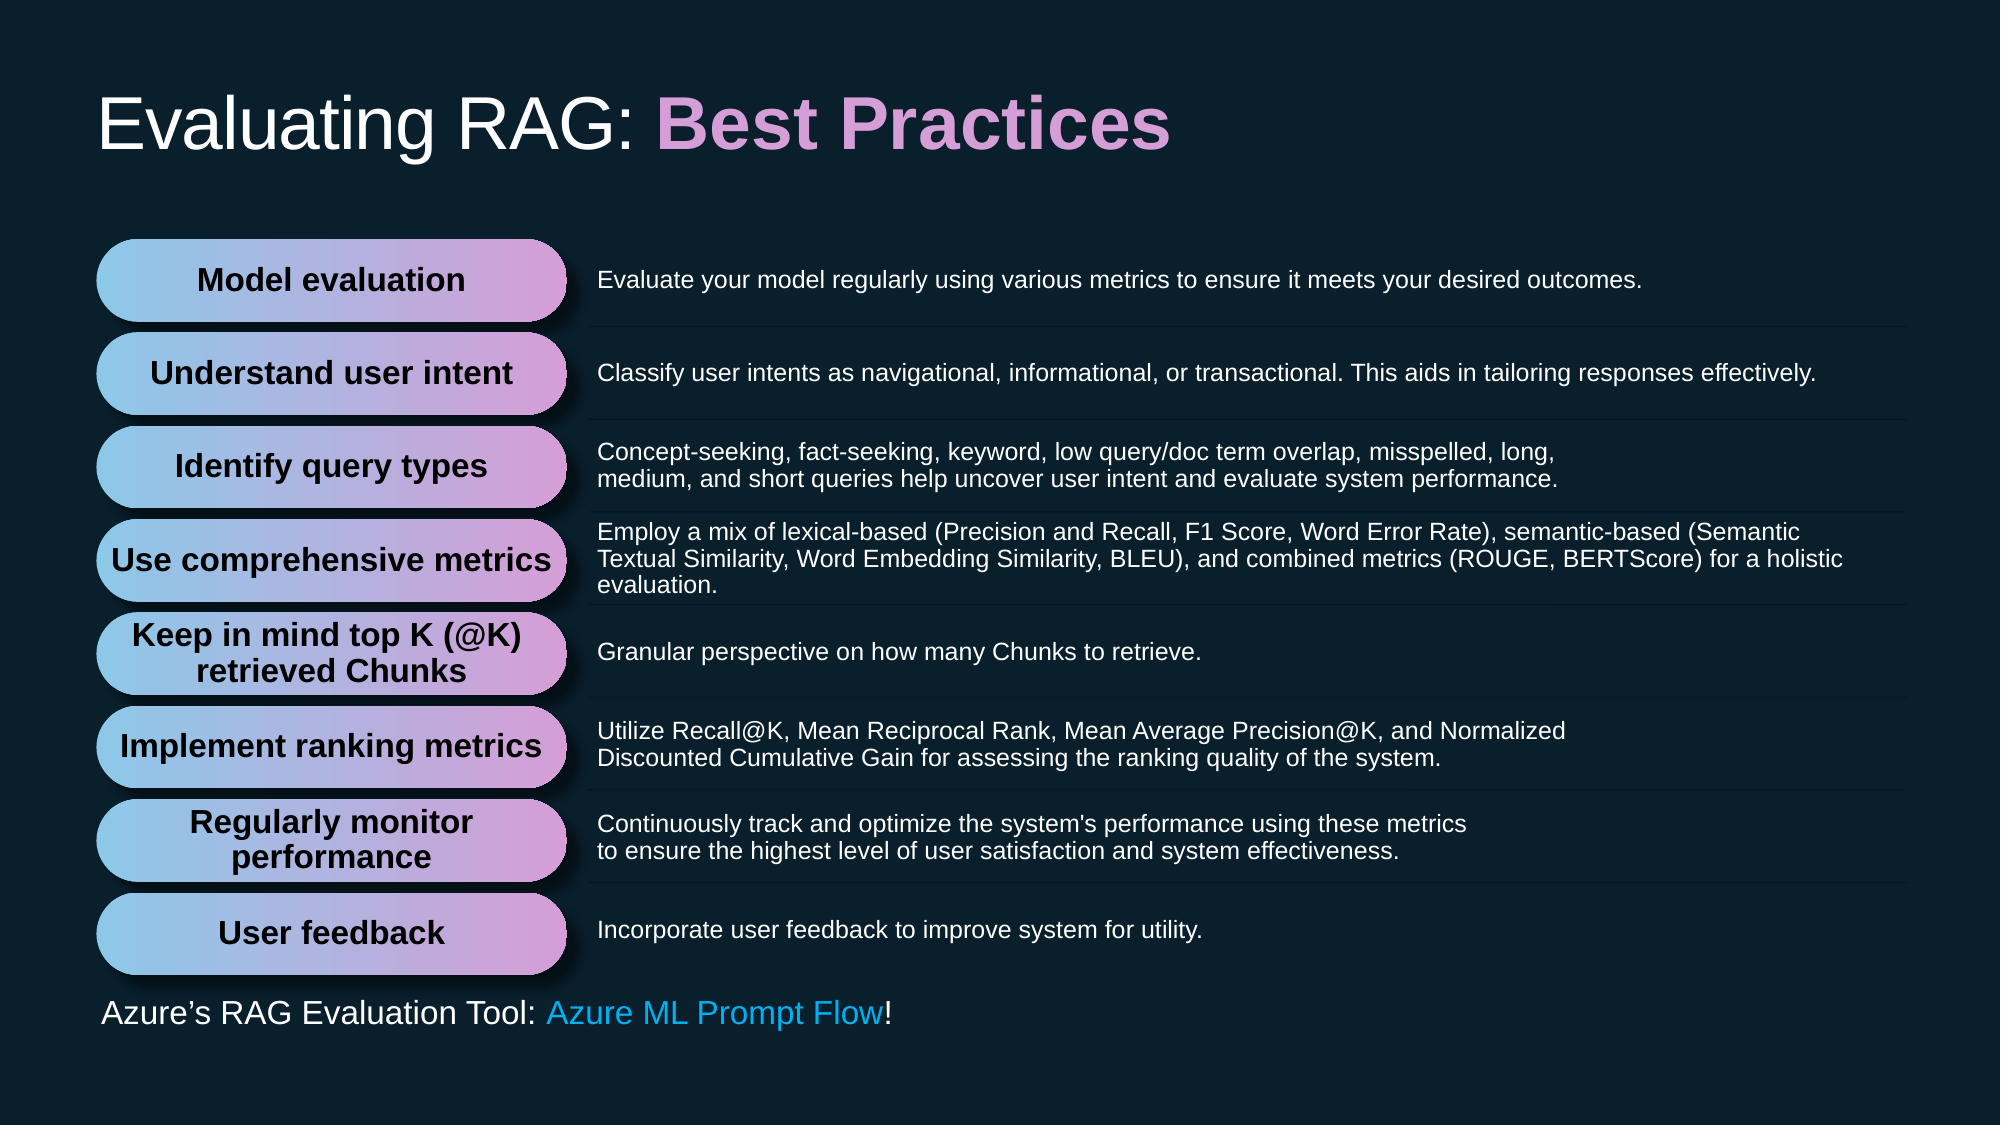

# Evaluating RAG: Best Practices
Evaluate your model regularly using various metrics to ensure it meets your desired outcomes.
Model evaluation

Classify user intents as navigational, informational, or transactional. This aids in tailoring responses effectively.
Understand user intent
Concept-seeking, fact-seeking, keyword, low query/doc term overlap, misspelled, long,
medium, and short queries help uncover user intent and evaluate system performance.
Identify query types
Employ a mix of lexical-based (Precision and Recall, F1 Score, Word Error Rate), semantic-based (Semantic Textual Similarity, Word Embedding Similarity, BLEU), and combined metrics (ROUGE, BERTScore) for a holistic evaluation.
Use comprehensive metrics
Granular perspective on how many Chunks to retrieve.
Keep in mind top K (@K)
retrieved Chunks
Utilize Recall@K, Mean Reciprocal Rank, Mean Average Precision@K, and Normalized
Discounted Cumulative Gain for assessing the ranking quality of the system.
Implement ranking metrics
Continuously track and optimize the system's performance using these metrics
to ensure the highest level of user satisfaction and system effectiveness.
Regularly monitor performance
Incorporate user feedback to improve system for utility.
User feedback
Azure’s RAG Evaluation Tool: Azure ML Prompt Flow!